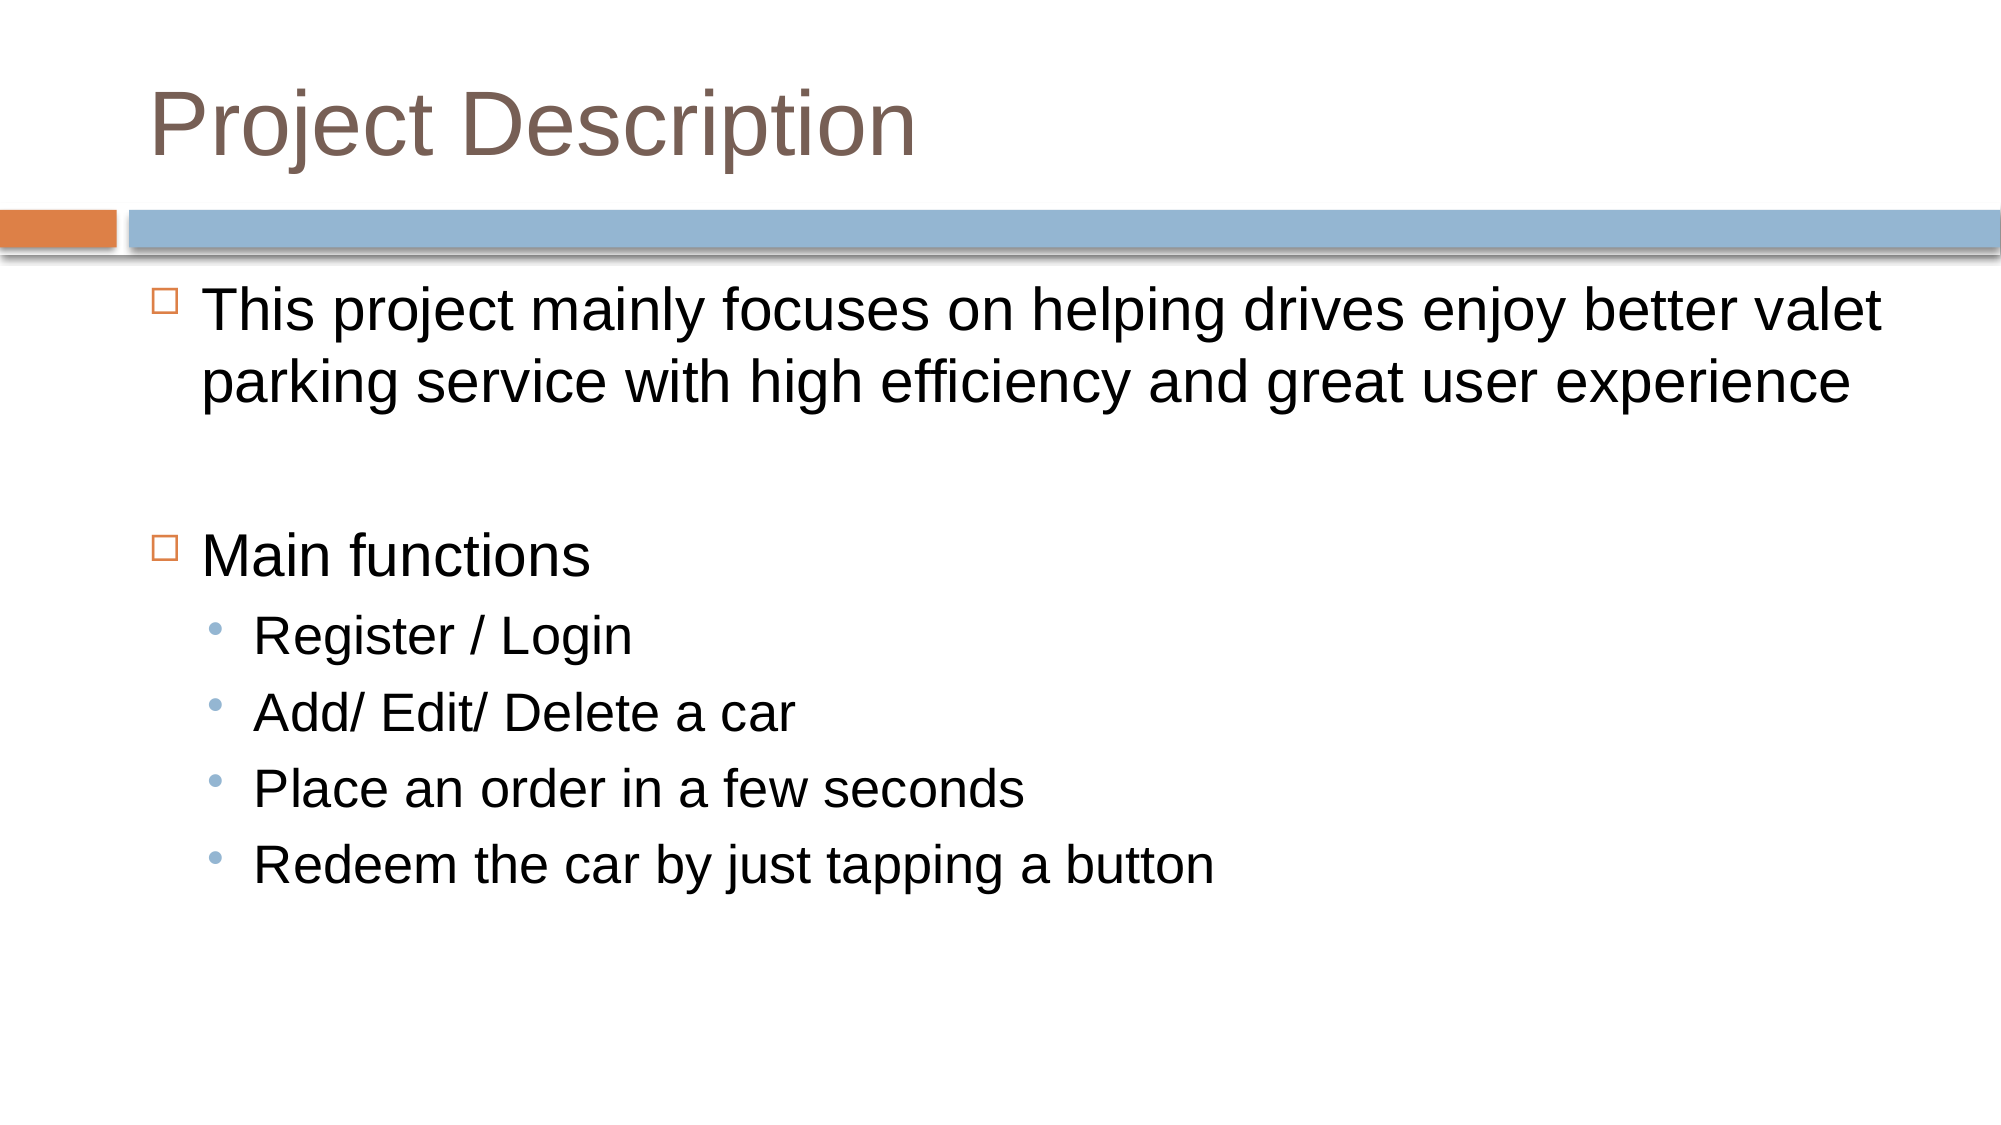

# Project Description
This project mainly focuses on helping drives enjoy better valet parking service with high efficiency and great user experience

Main functions
Register / Login
Add/ Edit/ Delete a car
Place an order in a few seconds
Redeem the car by just tapping a button